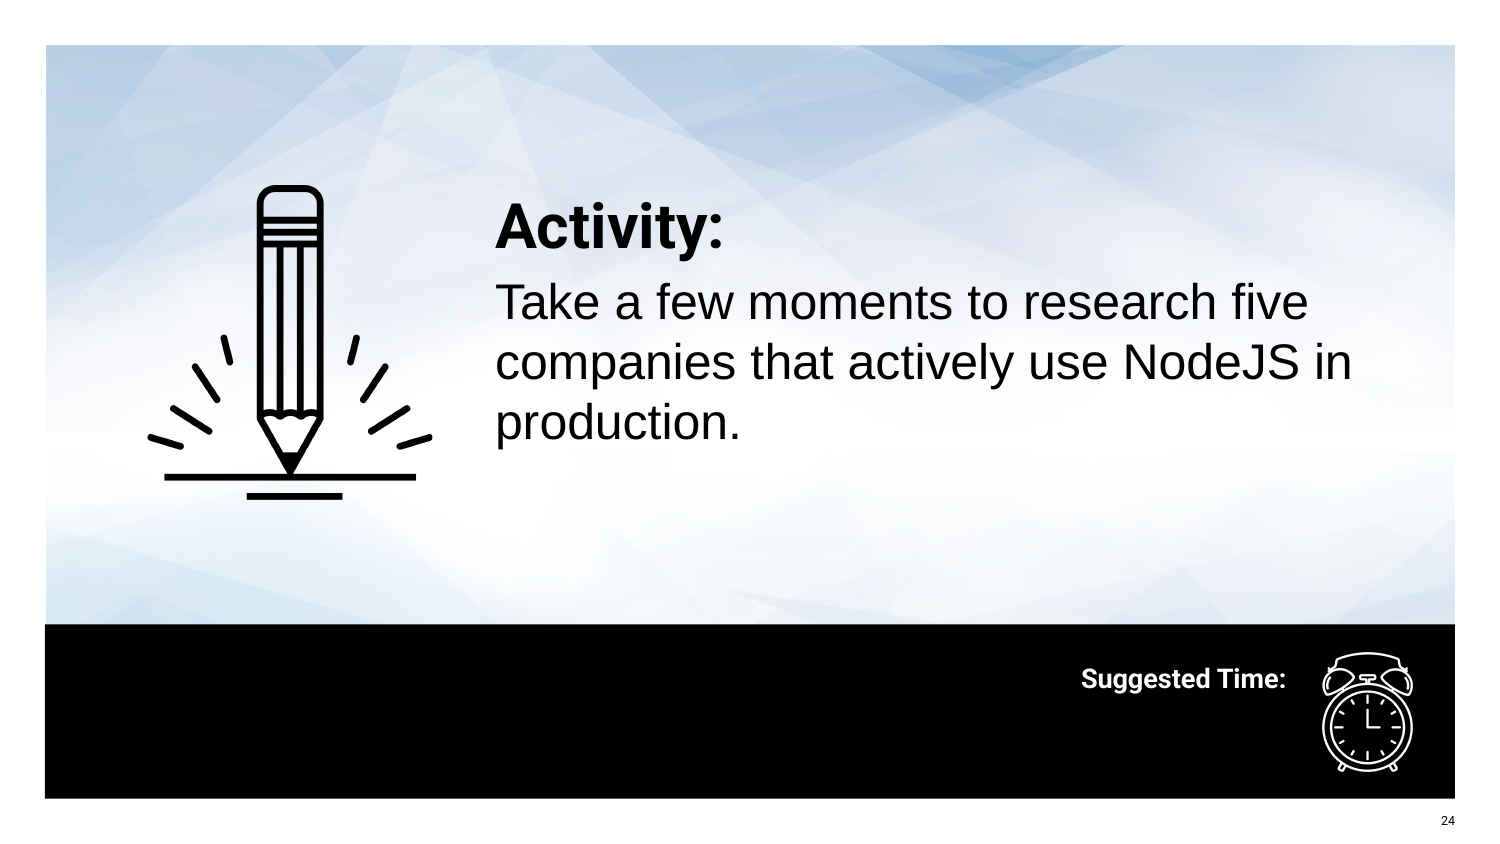

Activity:
Take a few moments to research five companies that actively use NodeJS in production.
#